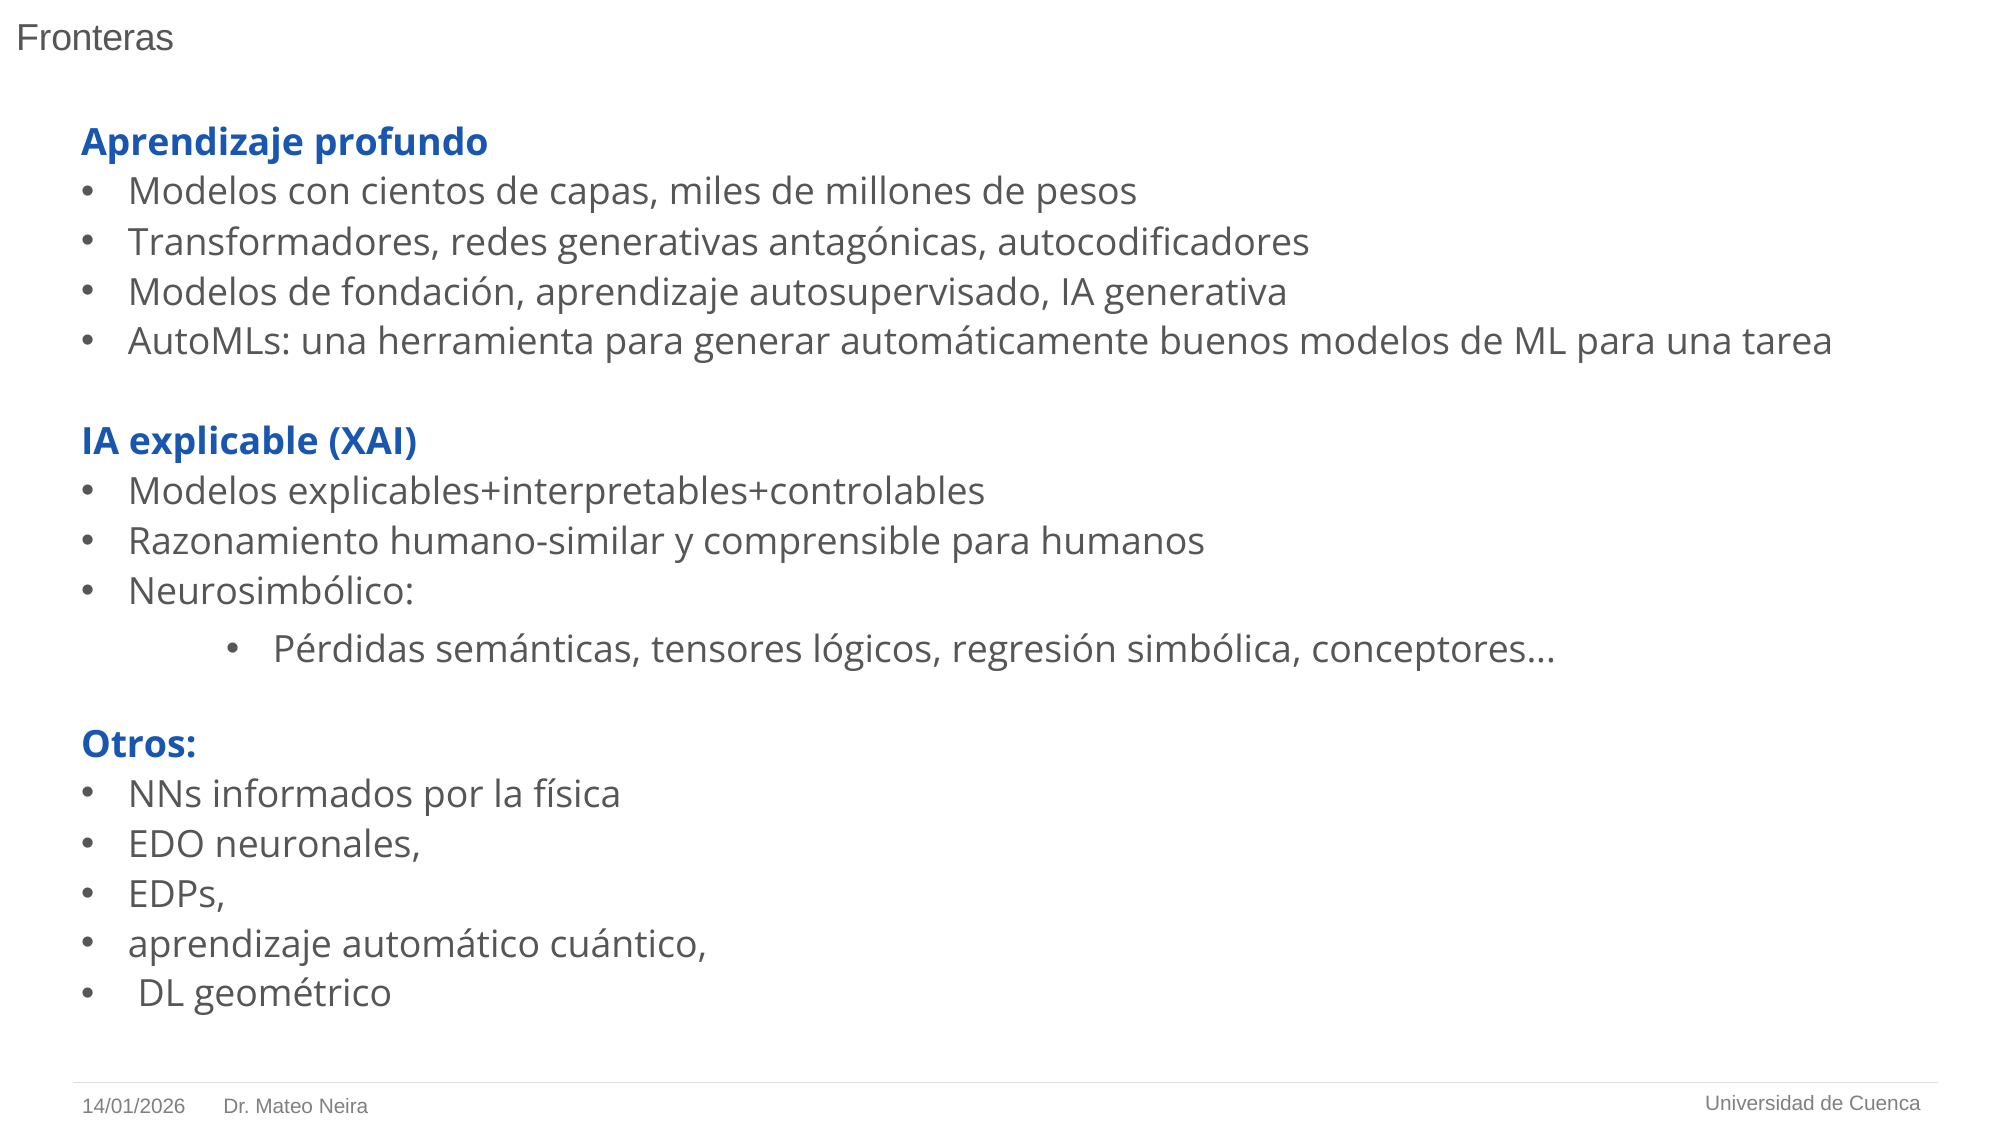

# Fronteras
Aprendizaje profundo
Modelos con cientos de capas, miles de millones de pesos
Transformadores, redes generativas antagónicas, autocodificadores
Modelos de fondación, aprendizaje autosupervisado, IA generativa
AutoMLs: una herramienta para generar automáticamente buenos modelos de ML para una tarea

IA explicable (XAI)
Modelos explicables+interpretables+controlables
Razonamiento humano-similar y comprensible para humanos
Neurosimbólico:
Pérdidas semánticas, tensores lógicos, regresión simbólica, conceptores...

Otros:
NNs informados por la física
EDO neuronales,
EDPs,
aprendizaje automático cuántico,
 DL geométrico